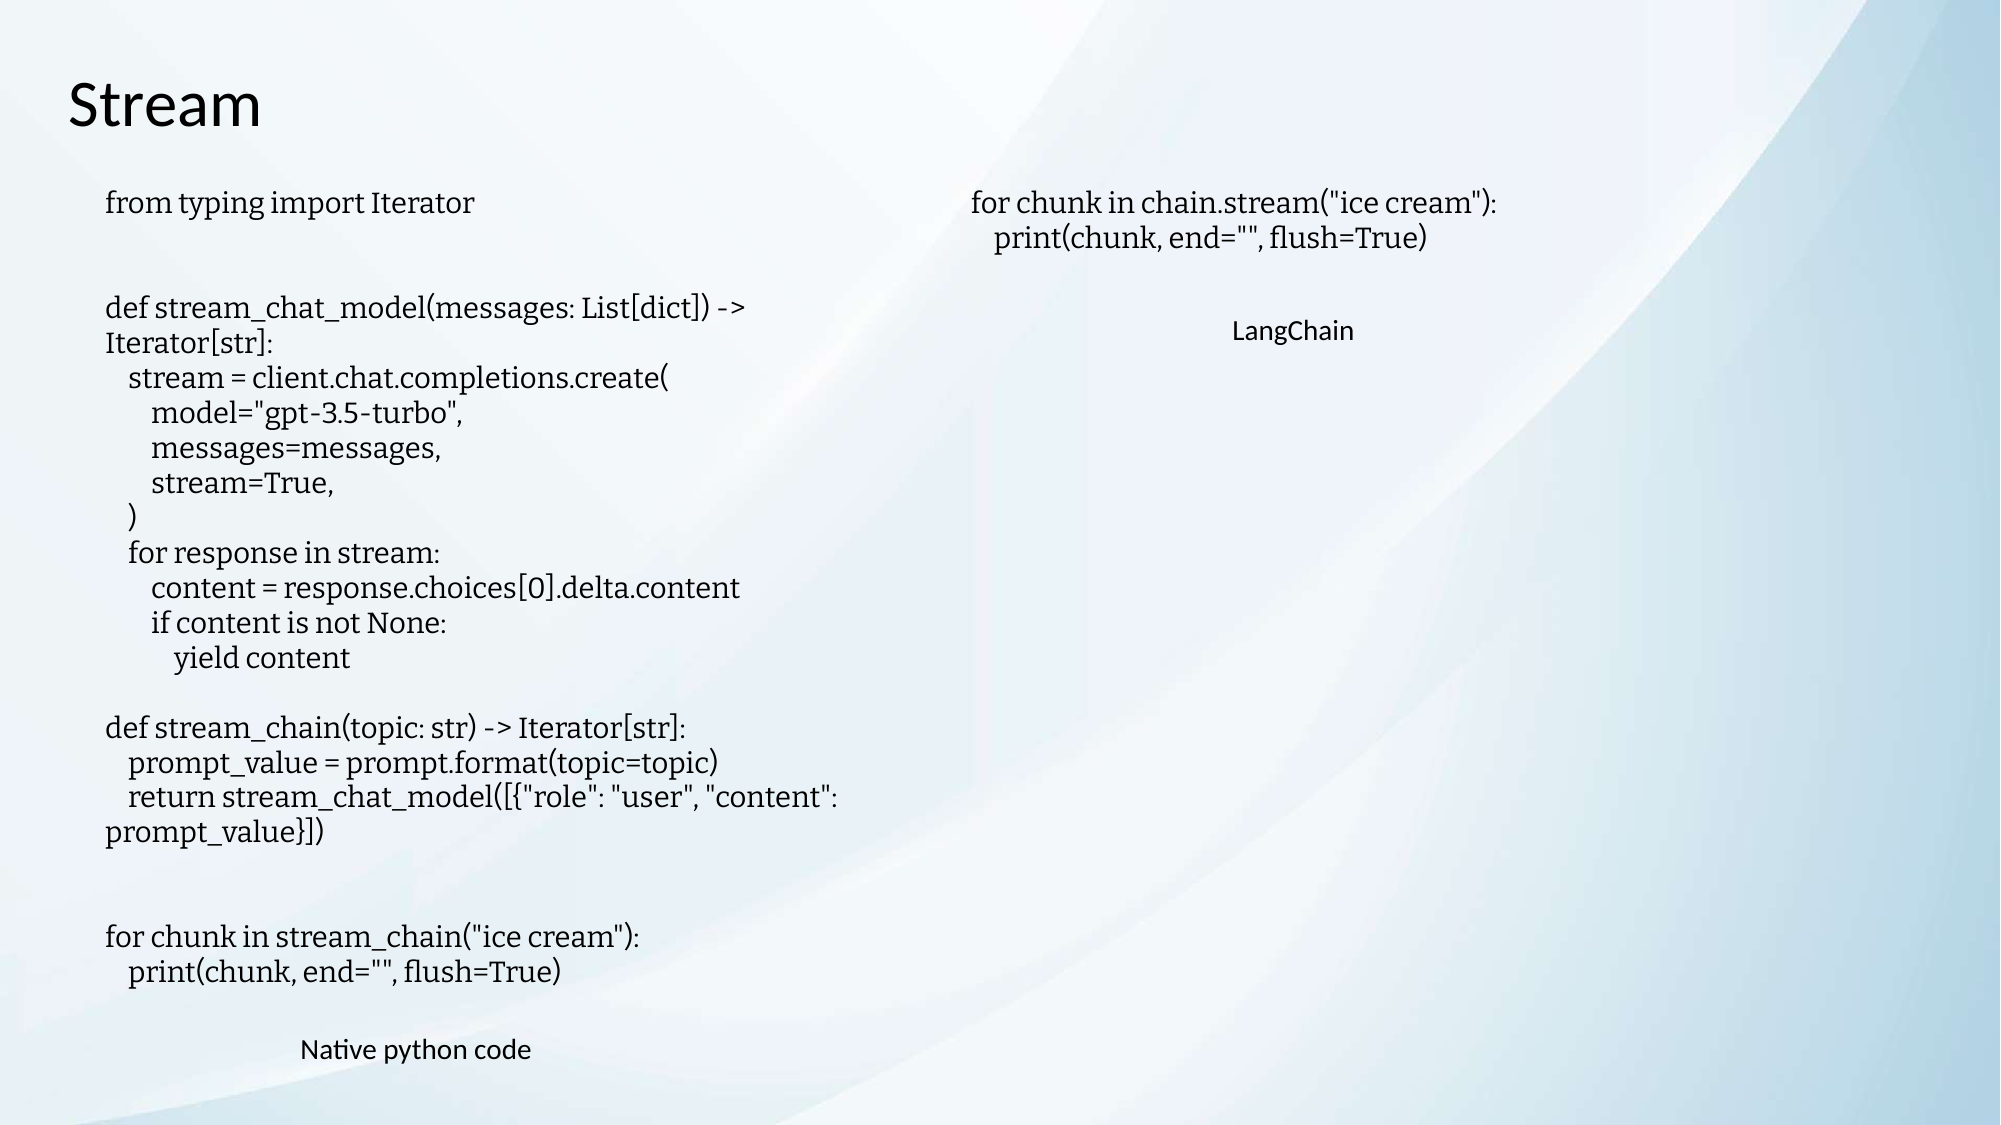

# Stream
from typing import Iterator

def stream_chat_model(messages: List[dict]) -> Iterator[str]:
    stream = client.chat.completions.create(
        model="gpt-3.5-turbo",
        messages=messages,
        stream=True,
    )
    for response in stream:
        content = response.choices[0].delta.content
        if content is not None:
            yield content

def stream_chain(topic: str) -> Iterator[str]:
    prompt_value = prompt.format(topic=topic)
    return stream_chat_model([{"role": "user", "content": prompt_value}])

for chunk in stream_chain("ice cream"):
    print(chunk, end="", flush=True)
for chunk in chain.stream("ice cream"):
    print(chunk, end="", flush=True)
LangChain
Native python code